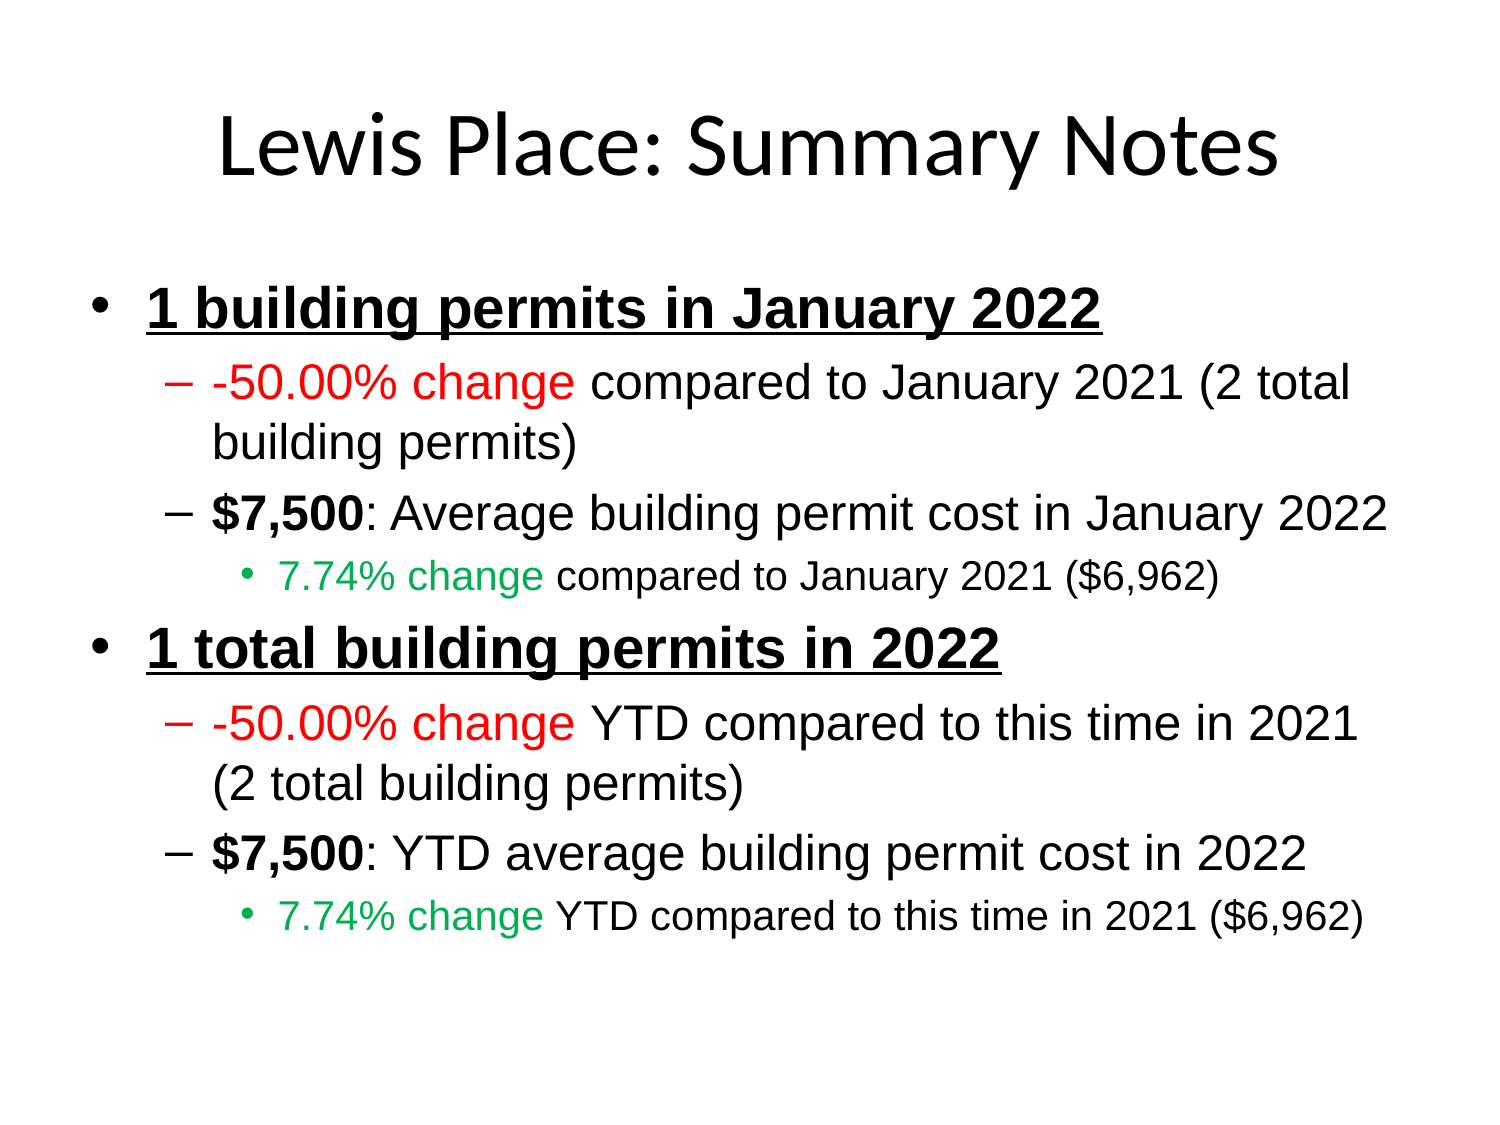

# Lewis Place: Summary Notes
1 building permits in January 2022
-50.00% change compared to January 2021 (2 total building permits)
$7,500: Average building permit cost in January 2022
7.74% change compared to January 2021 ($6,962)
1 total building permits in 2022
-50.00% change YTD compared to this time in 2021 (2 total building permits)
$7,500: YTD average building permit cost in 2022
7.74% change YTD compared to this time in 2021 ($6,962)